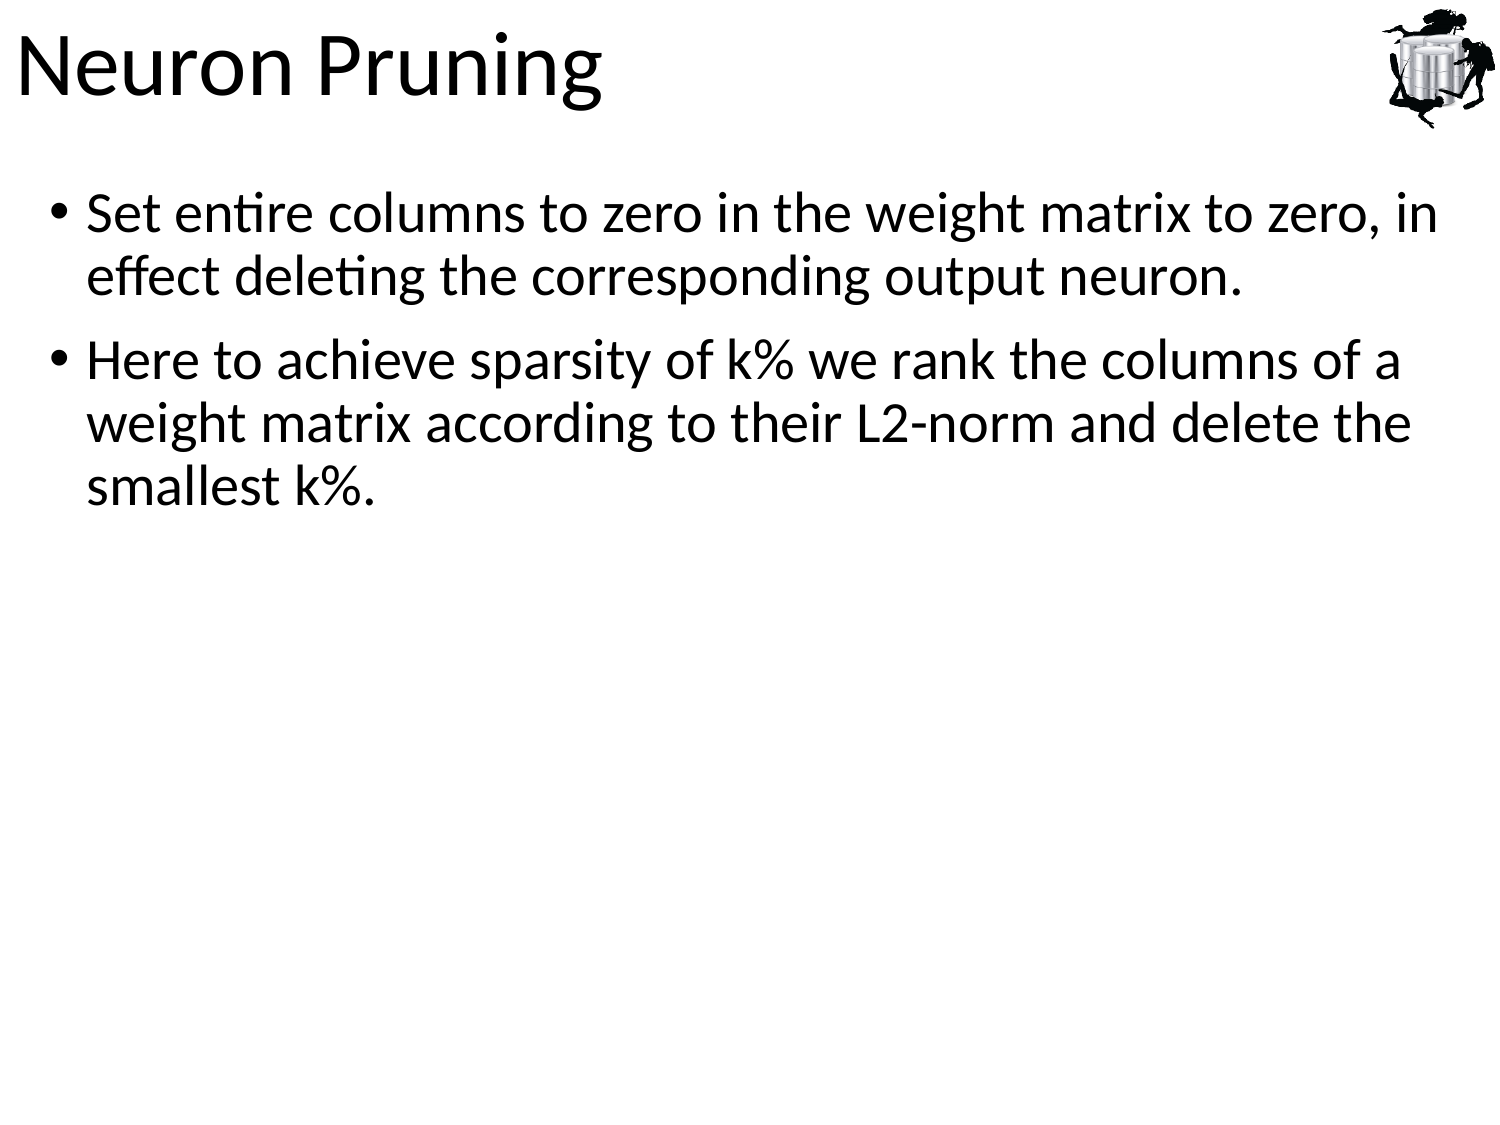

# Neuron Pruning
Set entire columns to zero in the weight matrix to zero, in effect deleting the corresponding output neuron.
Here to achieve sparsity of k% we rank the columns of a weight matrix according to their L2-norm and delete the smallest k%.